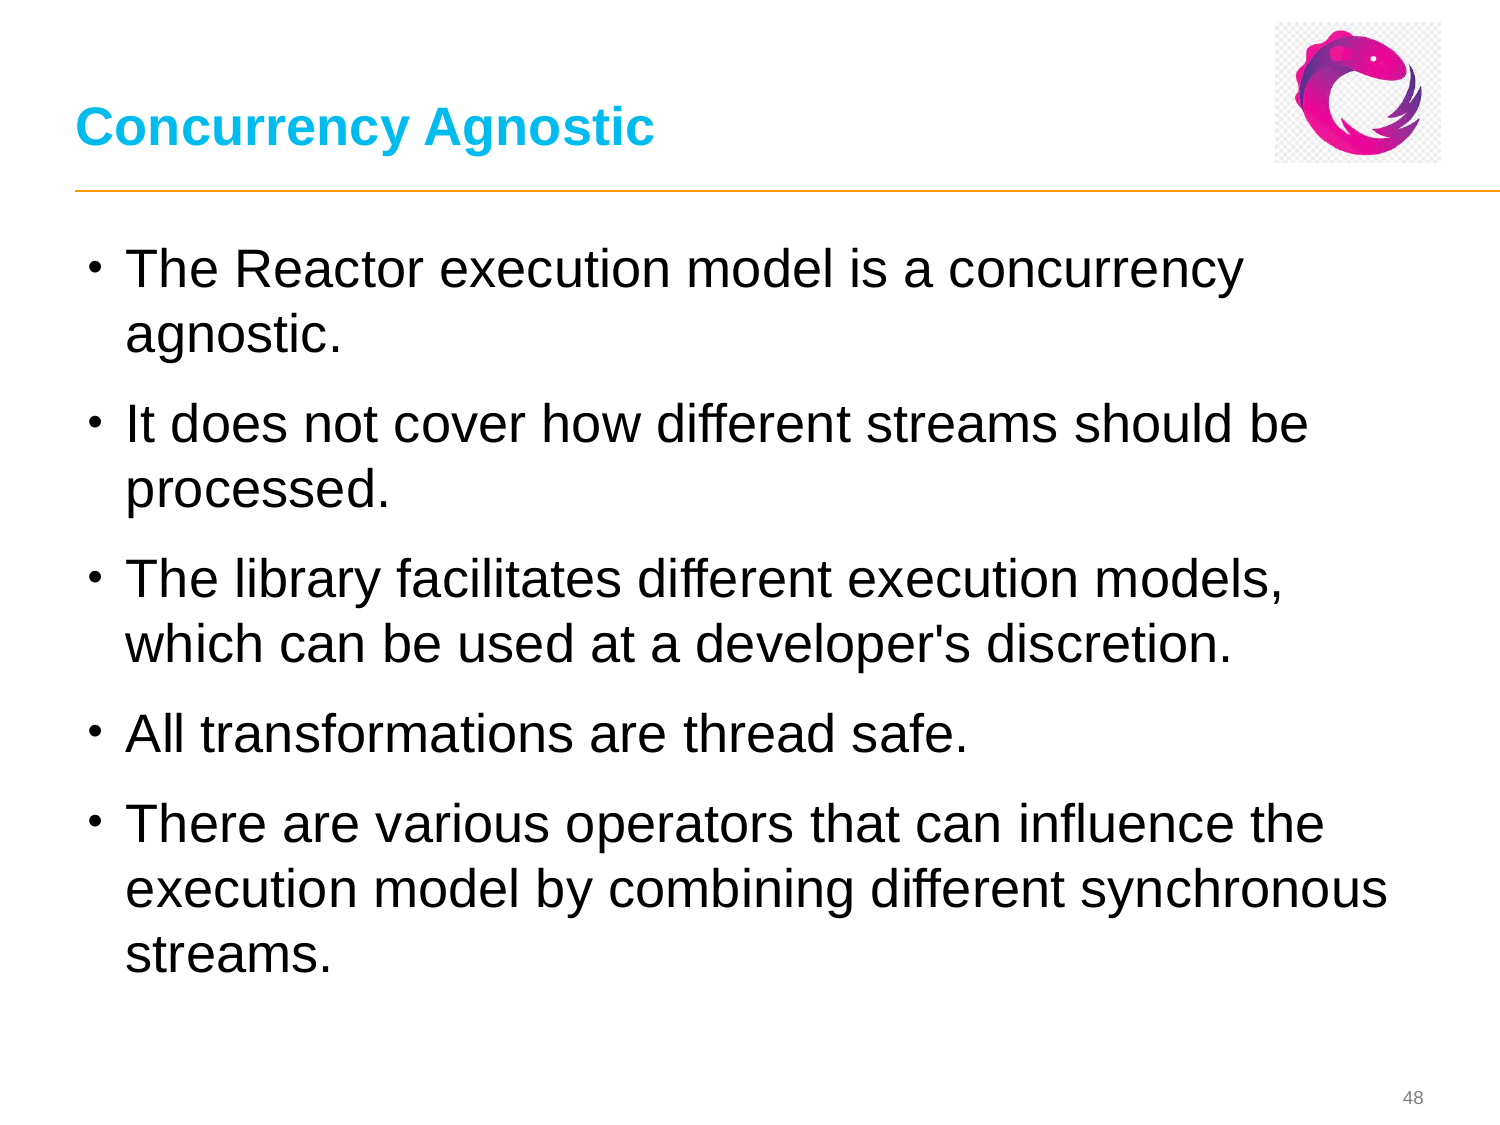

# Concurrency Agnostic
The Reactor execution model is a concurrency agnostic.
It does not cover how different streams should be processed.
The library facilitates different execution models, which can be used at a developer's discretion.
All transformations are thread safe.
There are various operators that can influence the execution model by combining different synchronous streams.